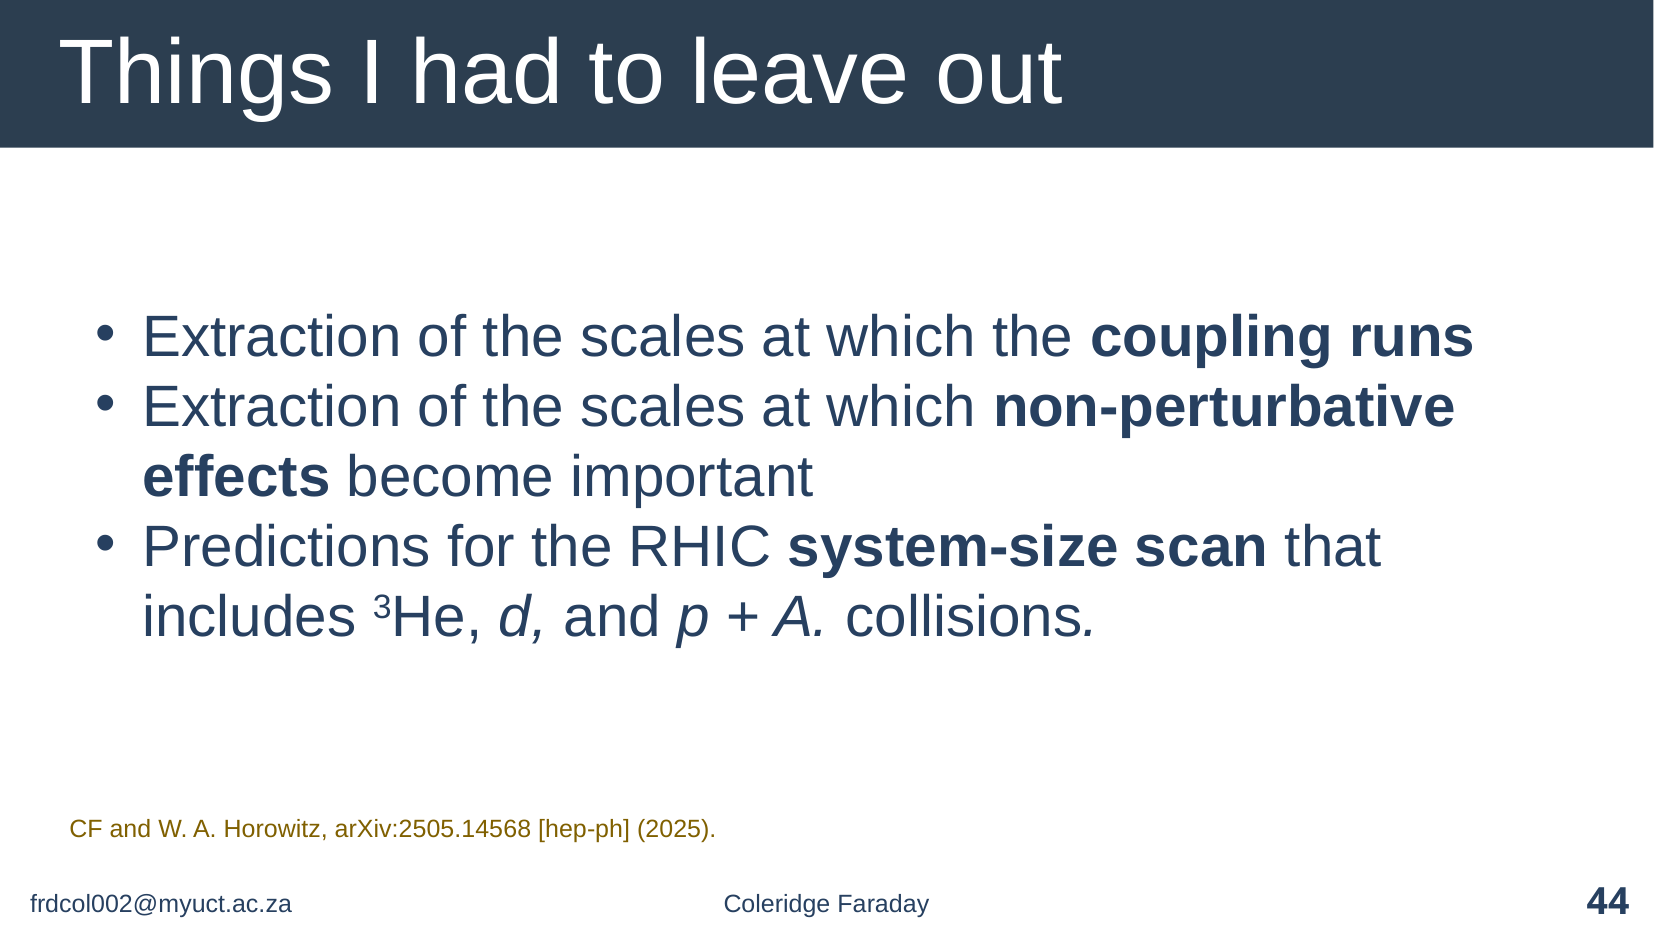

# Things I had to leave out
Extraction of the scales at which the coupling runs
Extraction of the scales at which non-perturbative effects become important
Predictions for the RHIC system-size scan that includes 3He, d, and p + A. collisions.
CF and W. A. Horowitz, arXiv:2505.14568 [hep-ph] (2025).